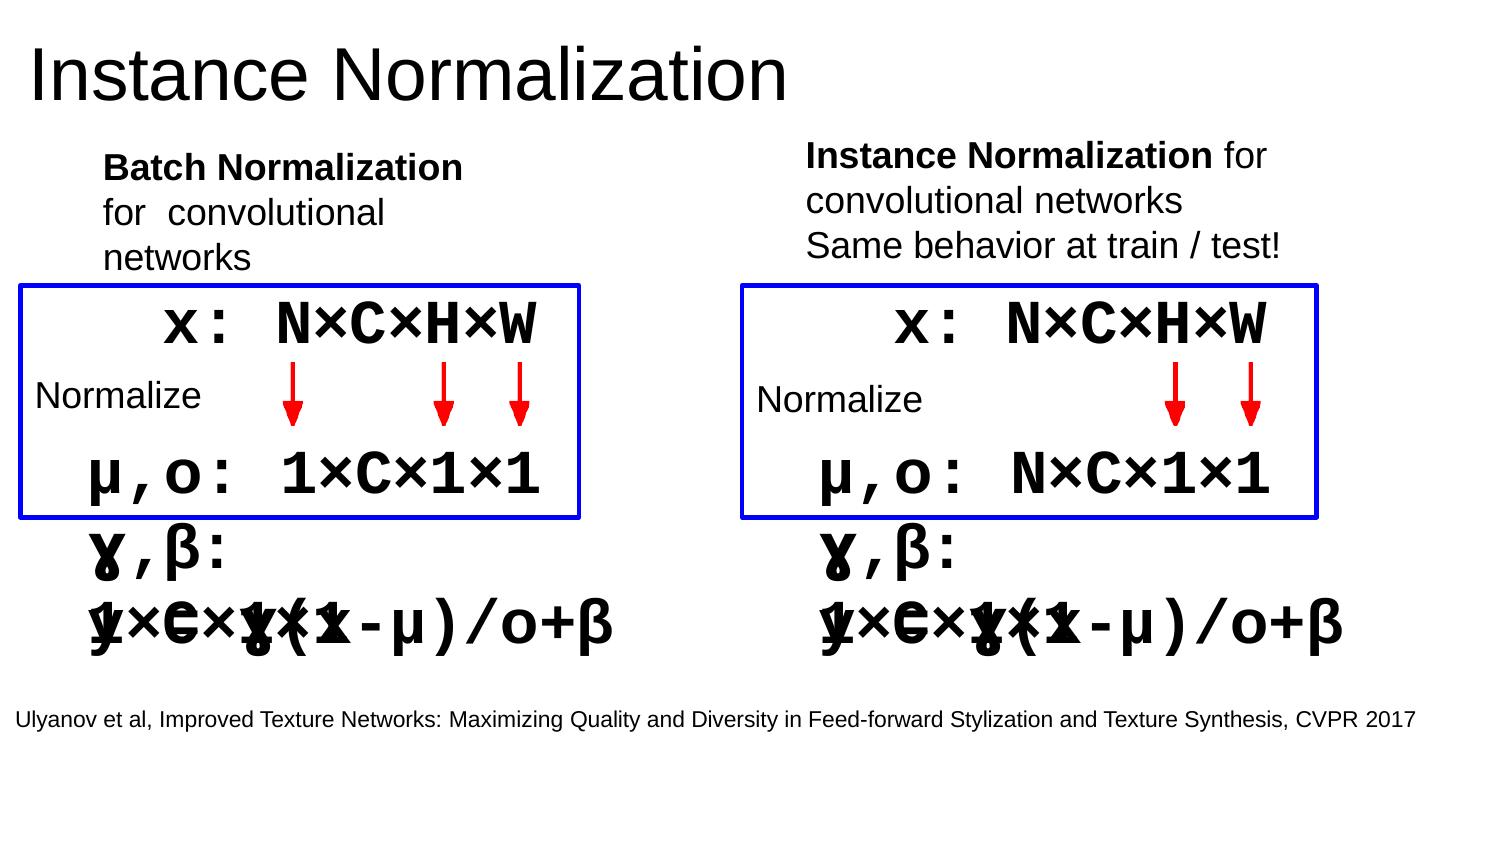

# Instance Normalization
Instance Normalization for  convolutional networks  Same behavior at train / test!
Batch Normalization	for  convolutional networks
x: N×C×H×W
Normalize
µ,o: N×C×1×1
x: N×C×H×W
Normalize
µ,o: 1×C×1×1

ɣ,β: 1×C×1×1
ɣ,β: 1×C×1×1
y = ɣ(x-µ)/o+β	y = ɣ(x-µ)/o+β
Ulyanov et al, Improved Texture Networks: Maximizing Quality and Diversity in Feed-forward Stylization and Texture Synthesis, CVPR 2017
Fei-Fei Li & Justin Johnson & Serena Yeung	Lecture 7 -	April 24, 2018